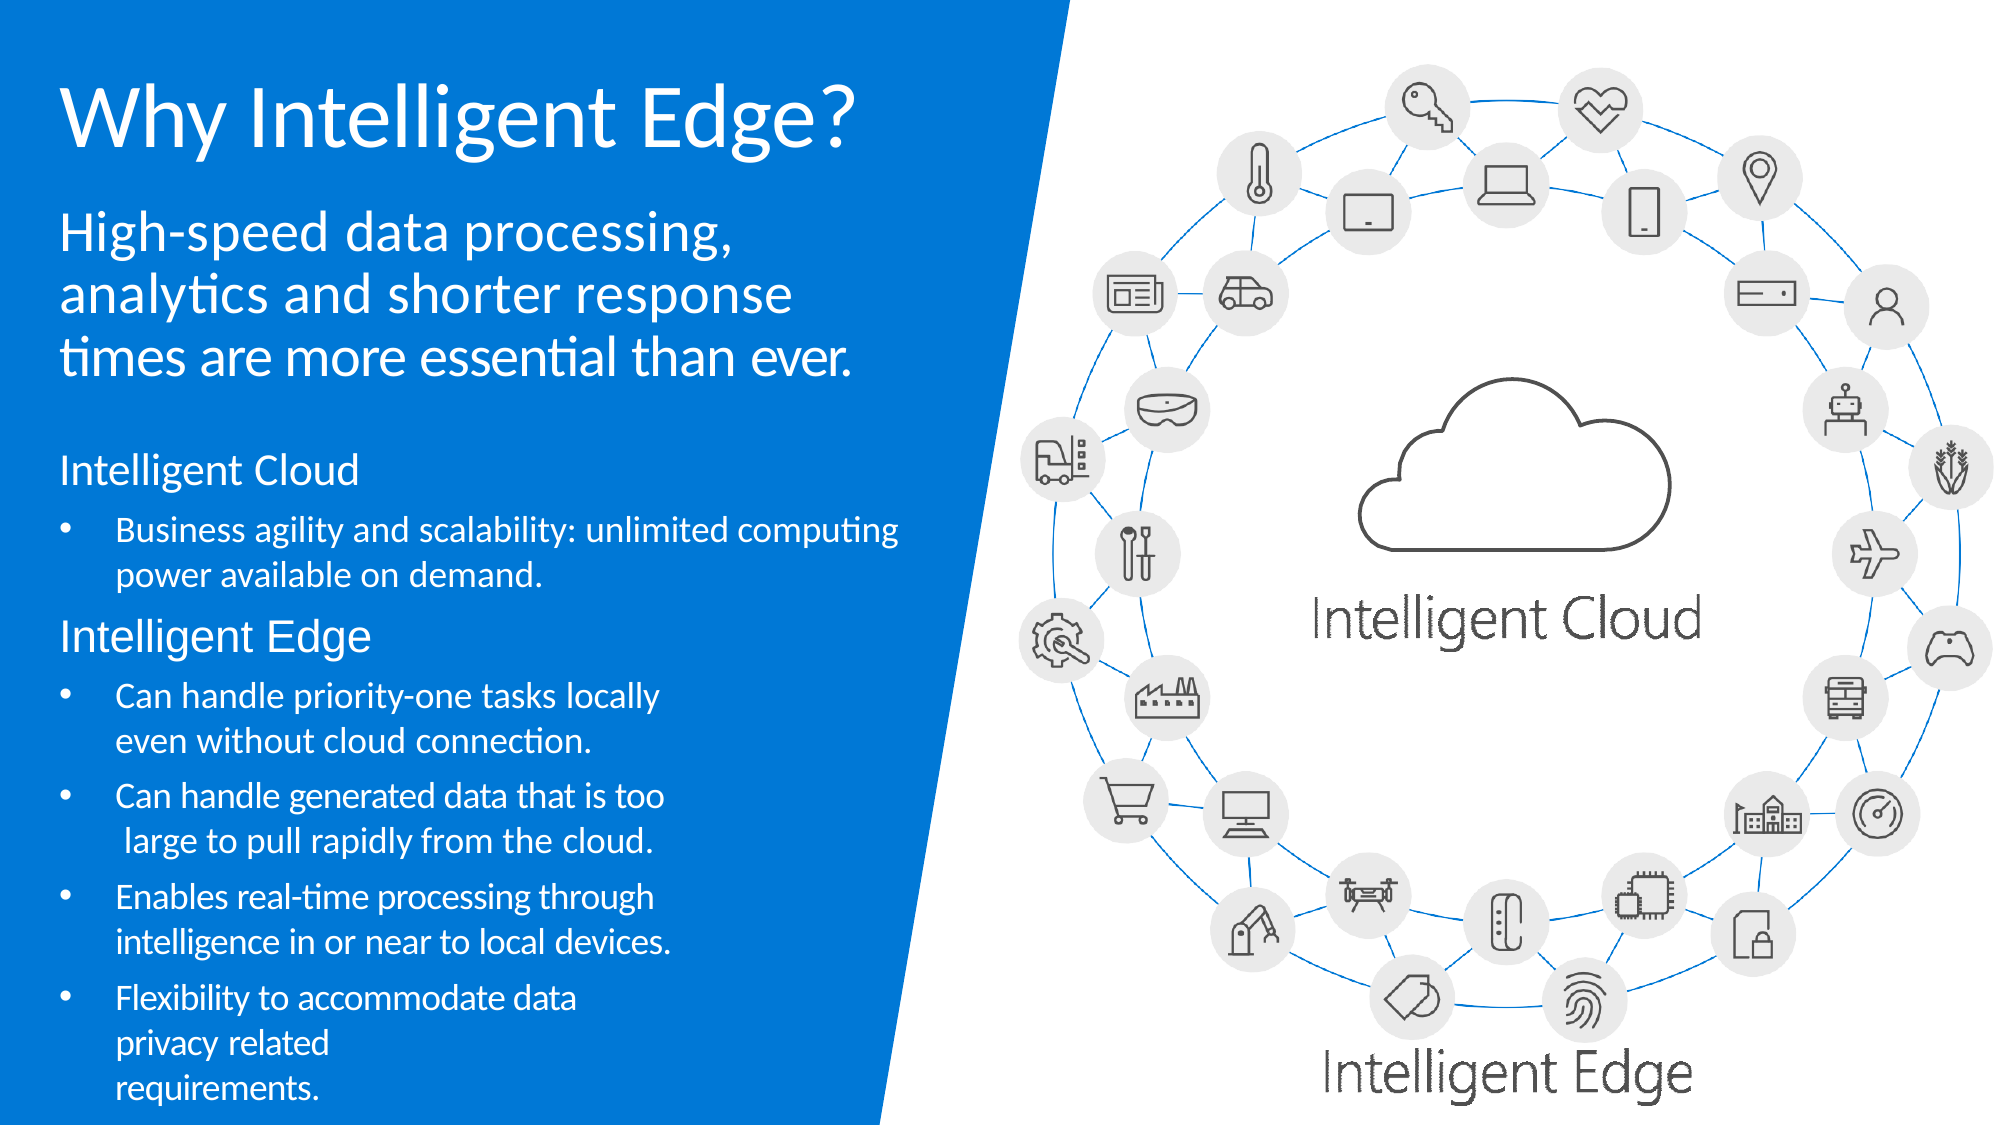

# Why Intelligent Edge?

High-speed data processing,  analytics and shorter response  times are more essential than ever.
Intelligent Cloud
Business agility and scalability: unlimited computing  power available on demand.
Intelligent Edge
Can handle priority-one tasks locally
even without cloud connection.
Can handle generated data that is too  large to pull rapidly from the cloud.
Enables real-time processing through  intelligence in or near to local devices.
Flexibility to accommodate data privacy related
requirements.